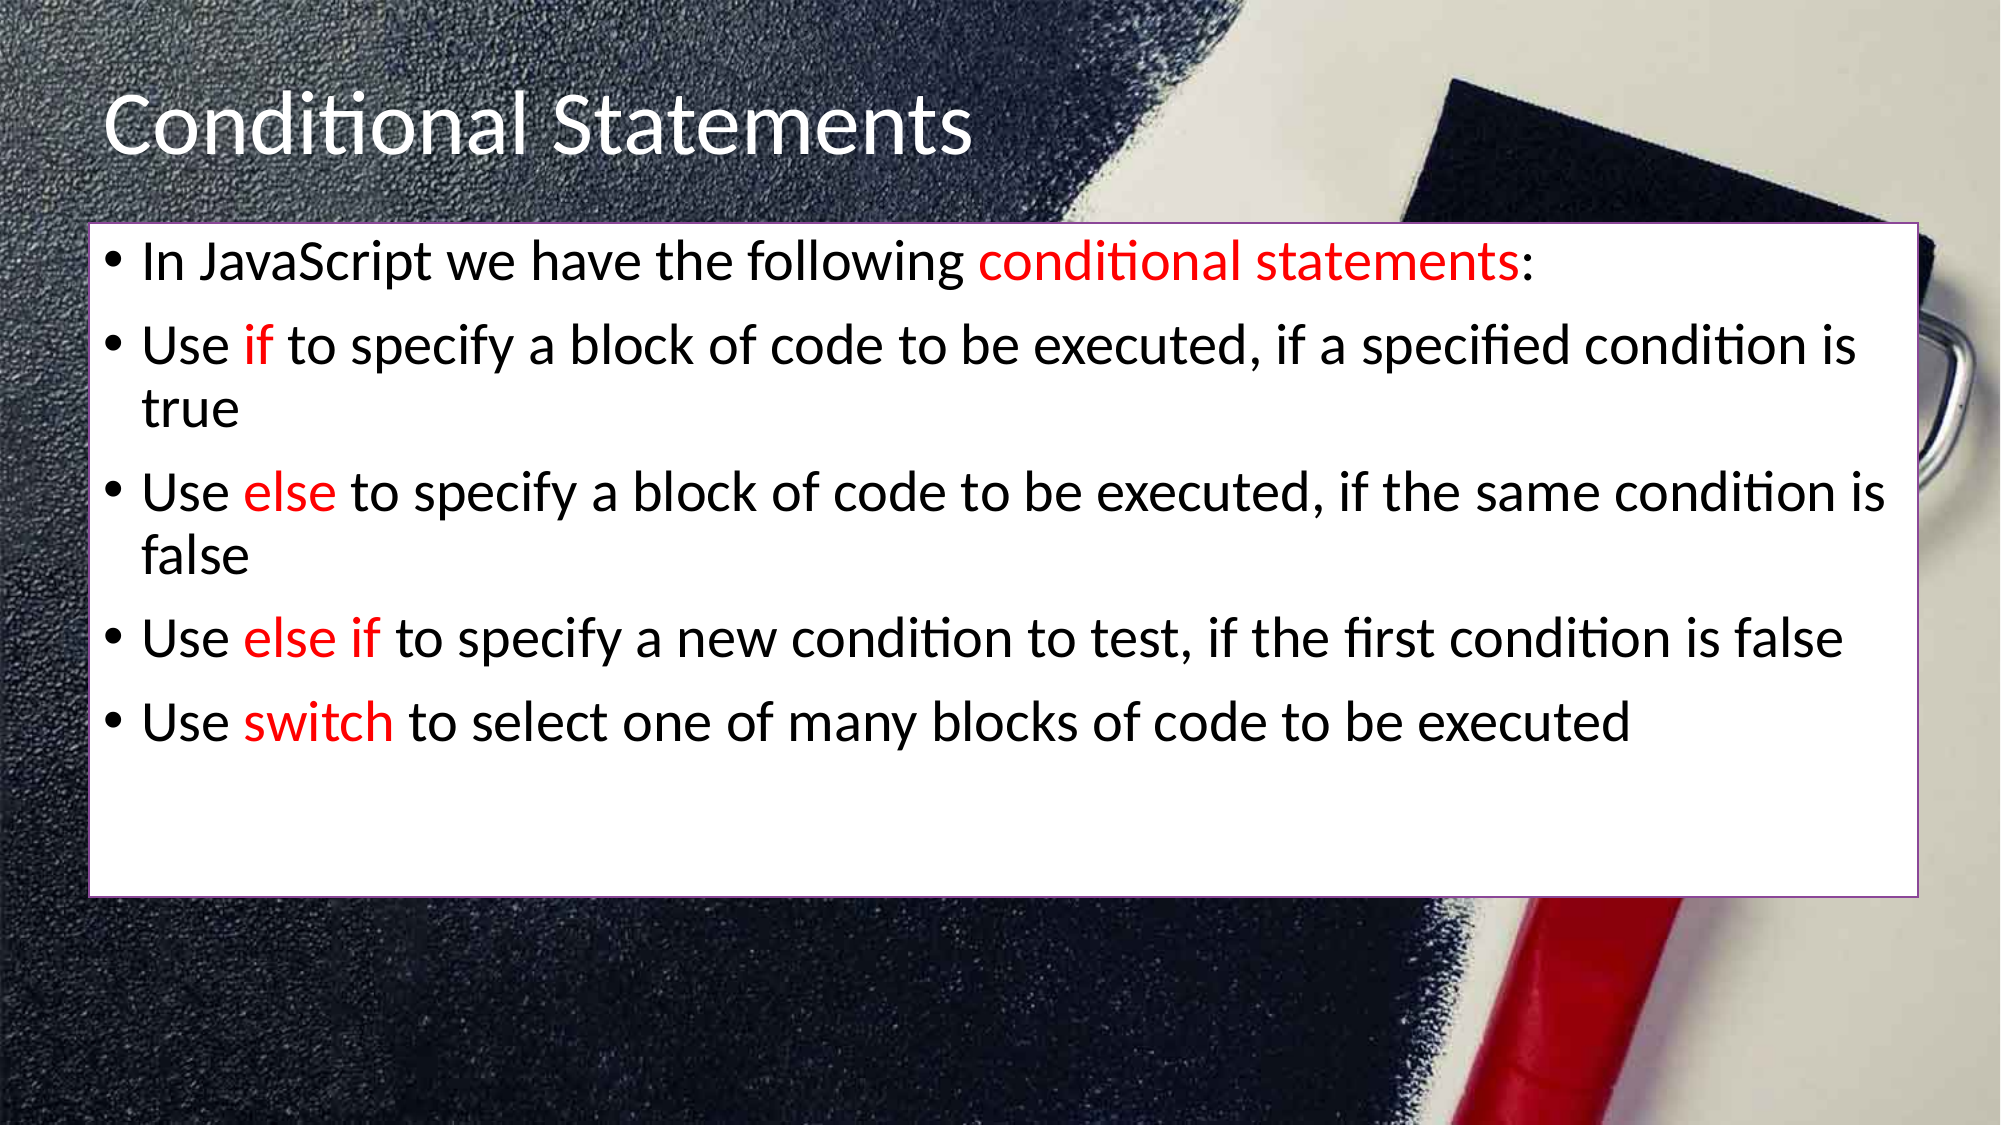

# Conditional Statements
In JavaScript we have the following conditional statements:
Use if to specify a block of code to be executed, if a specified condition is true
Use else to specify a block of code to be executed, if the same condition is false
Use else if to specify a new condition to test, if the first condition is false
Use switch to select one of many blocks of code to be executed